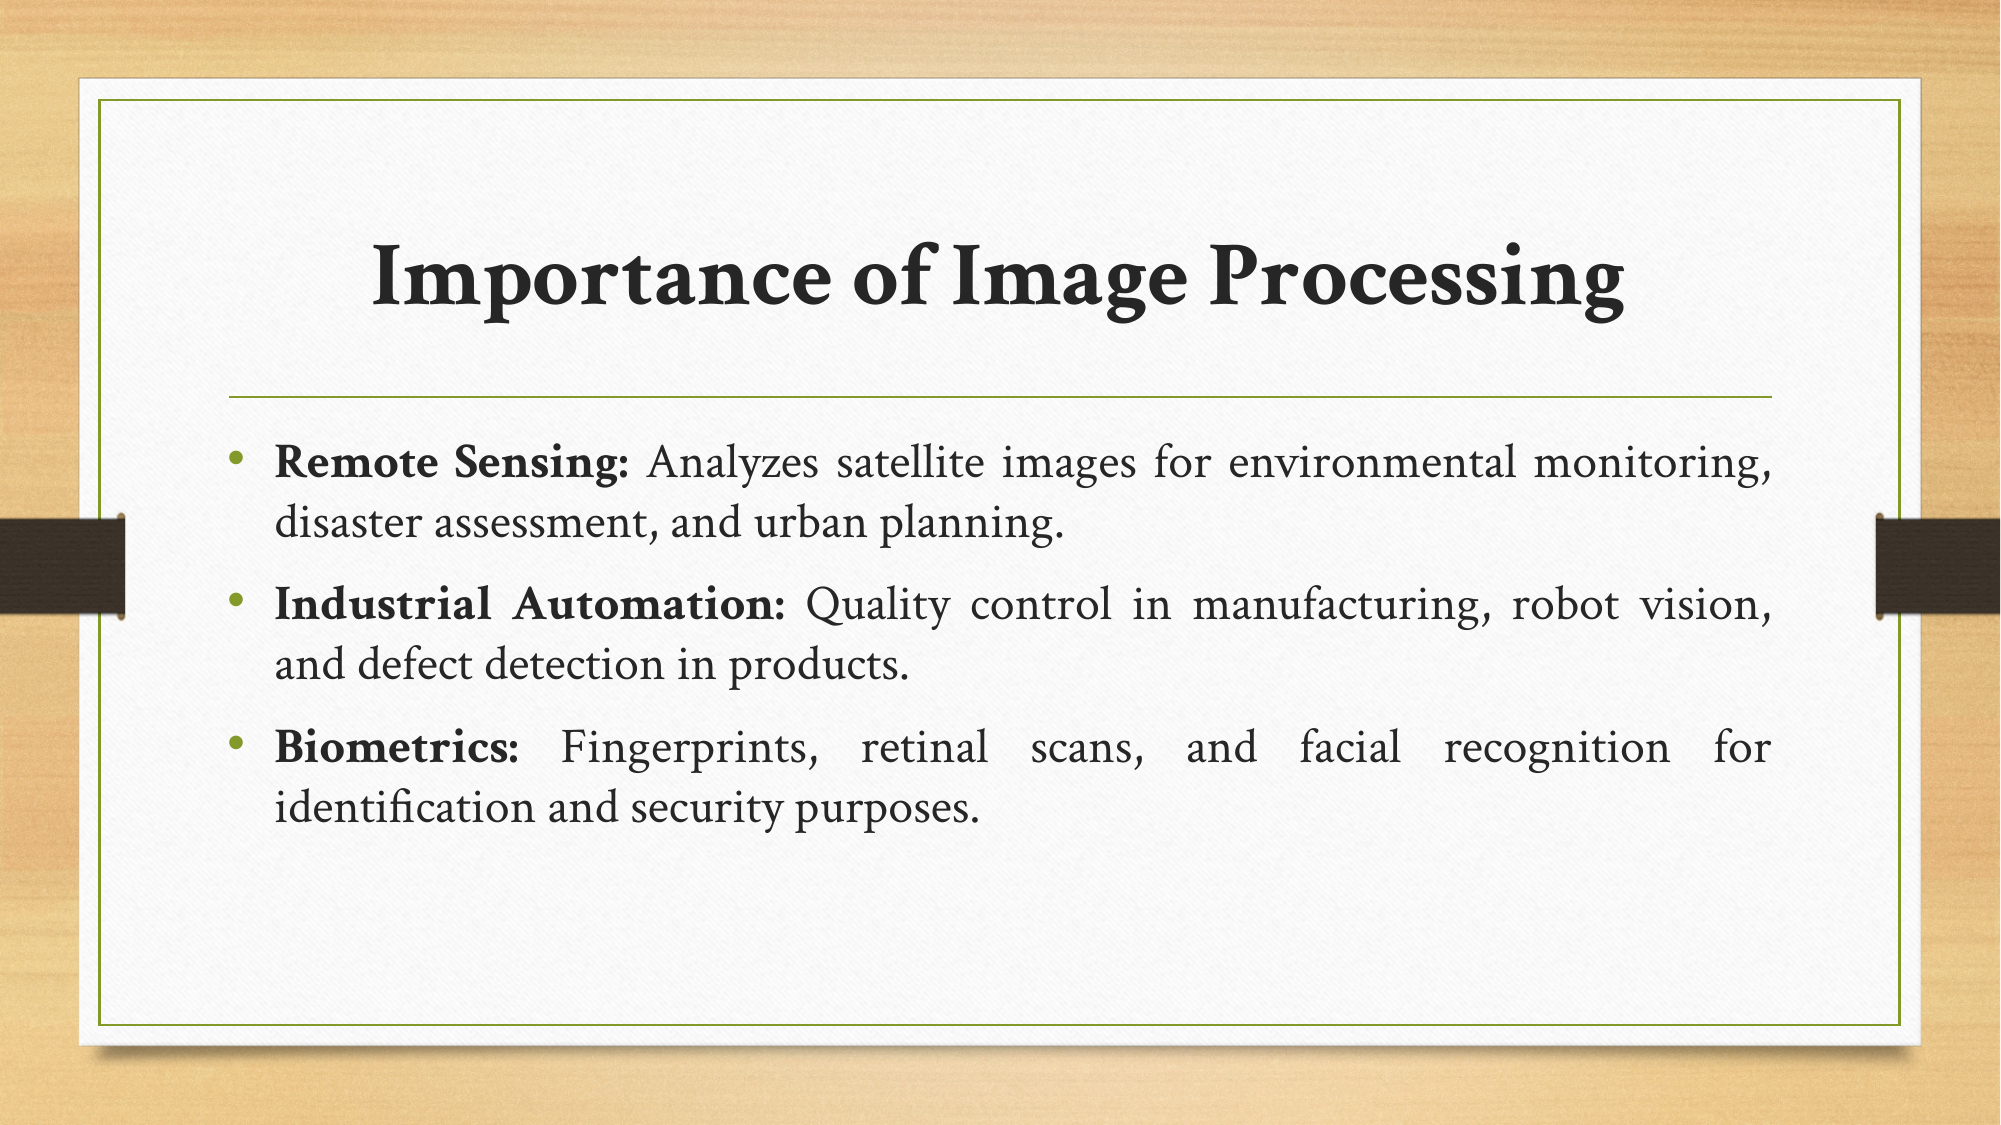

# Importance of Image Processing
Remote Sensing: Analyzes satellite images for environmental monitoring, disaster assessment, and urban planning.
Industrial Automation: Quality control in manufacturing, robot vision, and defect detection in products.
Biometrics: Fingerprints, retinal scans, and facial recognition for identification and security purposes.